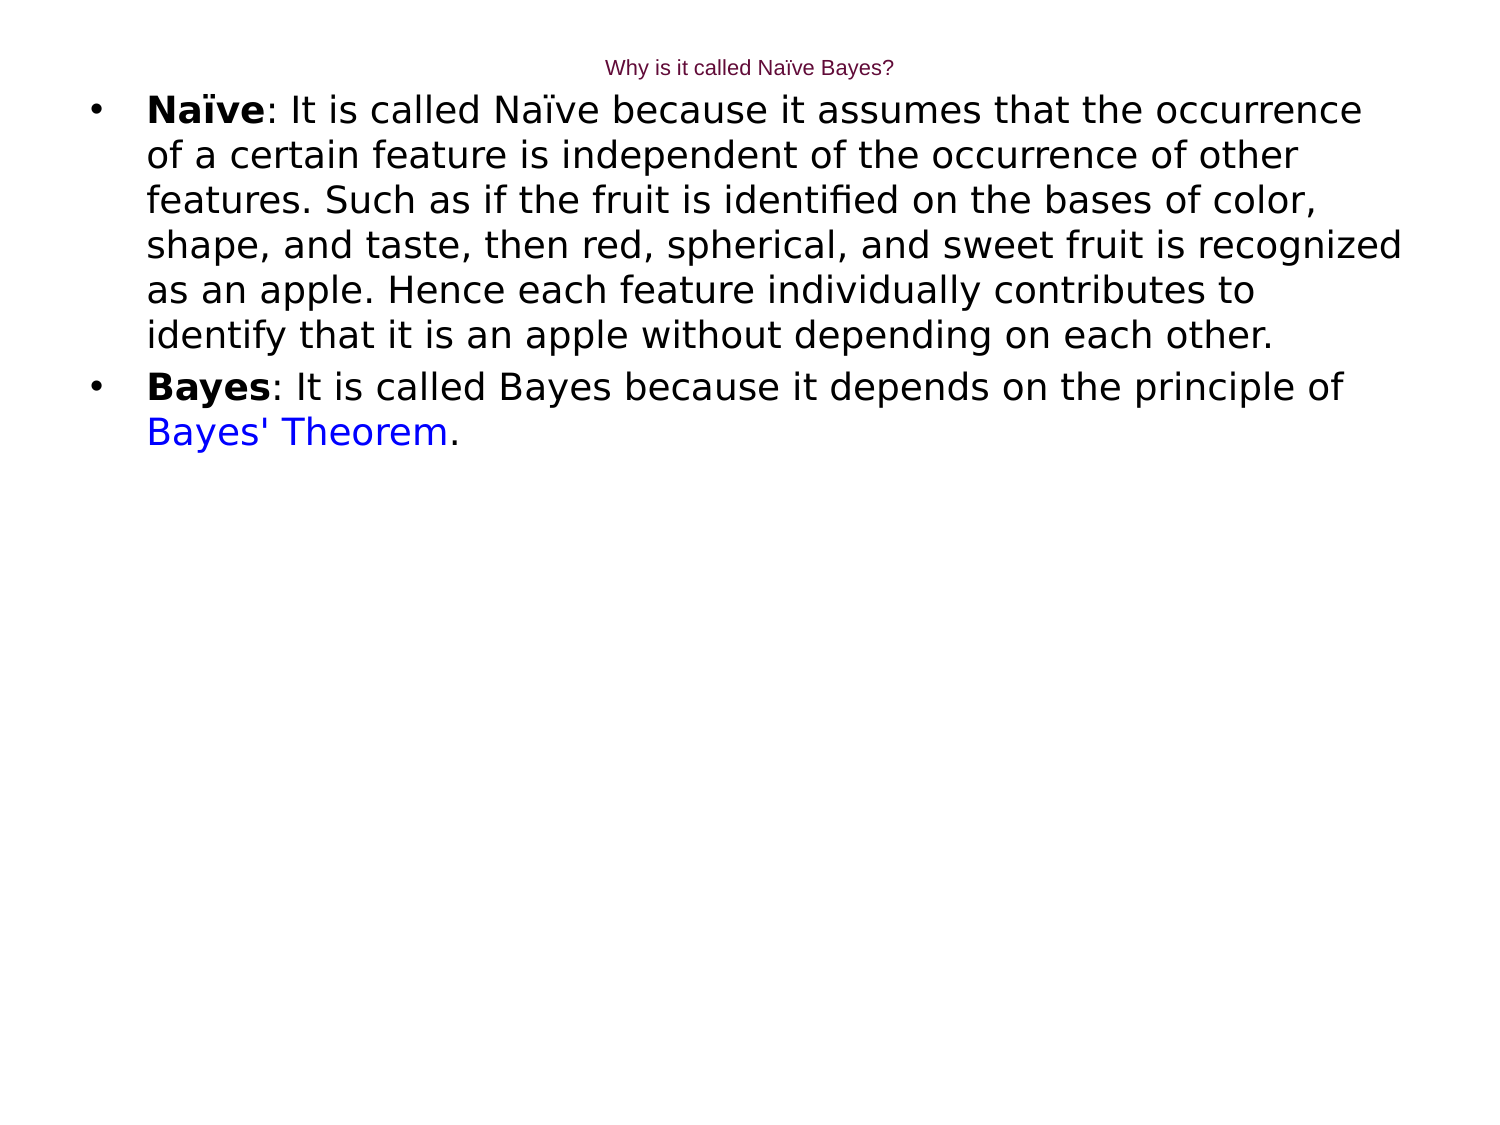

# Why is it called Naïve Bayes?
Naïve: It is called Naïve because it assumes that the occurrence of a certain feature is independent of the occurrence of other features. Such as if the fruit is identified on the bases of color, shape, and taste, then red, spherical, and sweet fruit is recognized as an apple. Hence each feature individually contributes to identify that it is an apple without depending on each other.
Bayes: It is called Bayes because it depends on the principle of Bayes' Theorem.